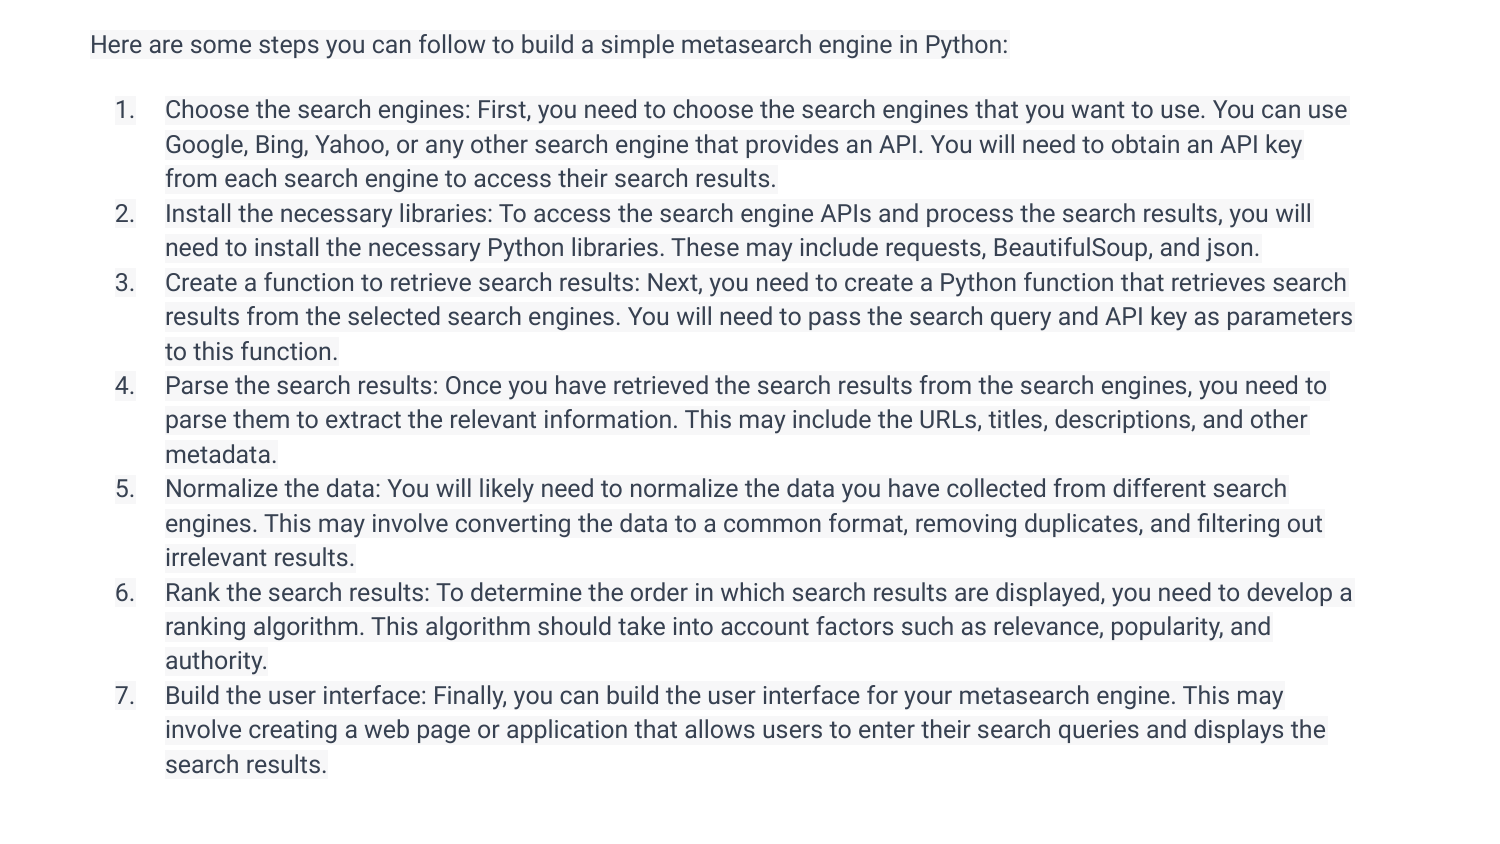

Here are some steps you can follow to build a simple metasearch engine in Python:
Choose the search engines: First, you need to choose the search engines that you want to use. You can use Google, Bing, Yahoo, or any other search engine that provides an API. You will need to obtain an API key from each search engine to access their search results.
Install the necessary libraries: To access the search engine APIs and process the search results, you will need to install the necessary Python libraries. These may include requests, BeautifulSoup, and json.
Create a function to retrieve search results: Next, you need to create a Python function that retrieves search results from the selected search engines. You will need to pass the search query and API key as parameters to this function.
Parse the search results: Once you have retrieved the search results from the search engines, you need to parse them to extract the relevant information. This may include the URLs, titles, descriptions, and other metadata.
Normalize the data: You will likely need to normalize the data you have collected from different search engines. This may involve converting the data to a common format, removing duplicates, and filtering out irrelevant results.
Rank the search results: To determine the order in which search results are displayed, you need to develop a ranking algorithm. This algorithm should take into account factors such as relevance, popularity, and authority.
Build the user interface: Finally, you can build the user interface for your metasearch engine. This may involve creating a web page or application that allows users to enter their search queries and displays the search results.